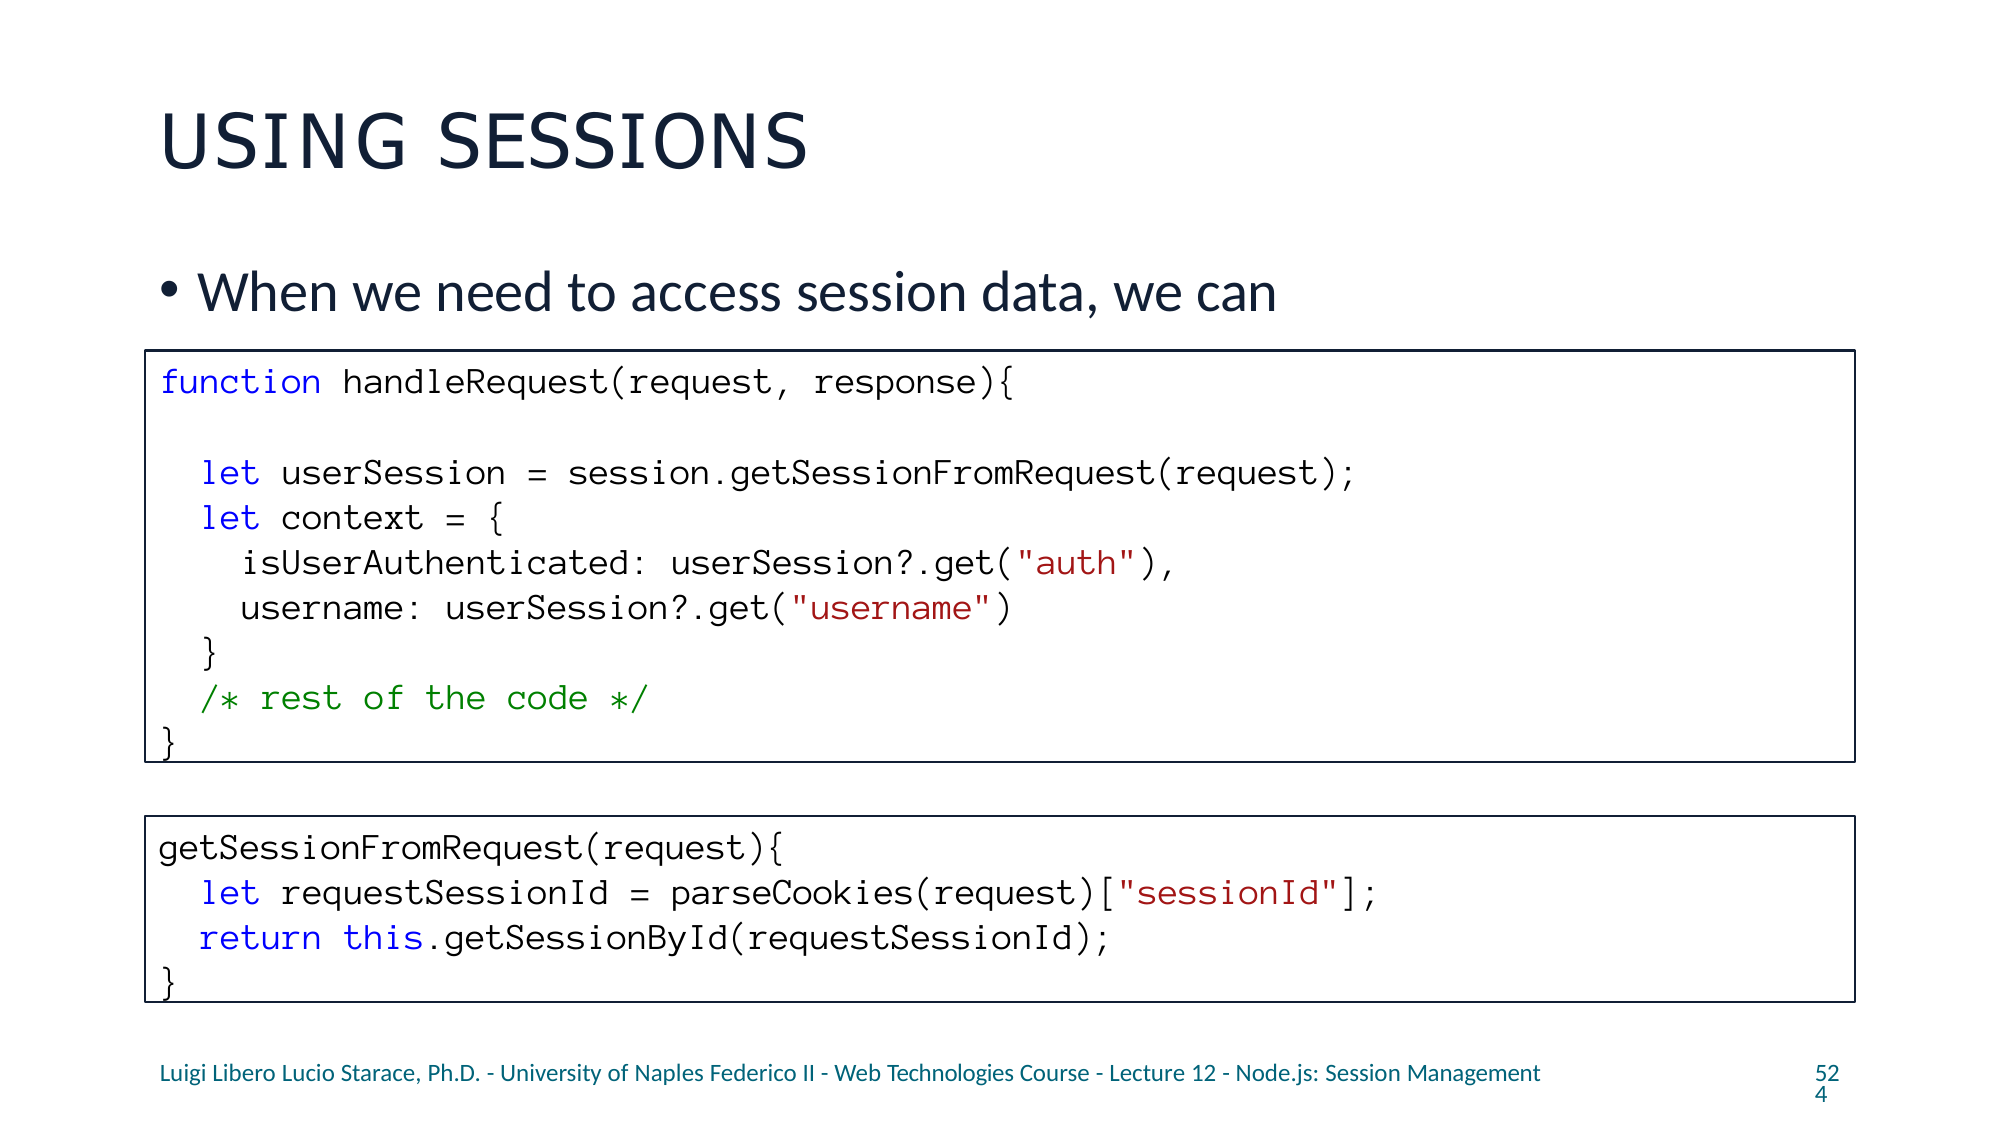

# USING SESSIONS
When we need to access session data, we can
function handleRequest(request, response){

let userSession = session.getSessionFromRequest(request); let context = {
isUserAuthenticated: userSession?.get("auth"),
username: userSession?.get("username")
}
/* rest of the code */
}
getSessionFromRequest(request){
let requestSessionId = parseCookies(request)["sessionId"];
return this.getSessionById(requestSessionId);
}
Luigi Libero Lucio Starace, Ph.D. - University of Naples Federico II - Web Technologies Course - Lecture 12 - Node.js: Session Management
524